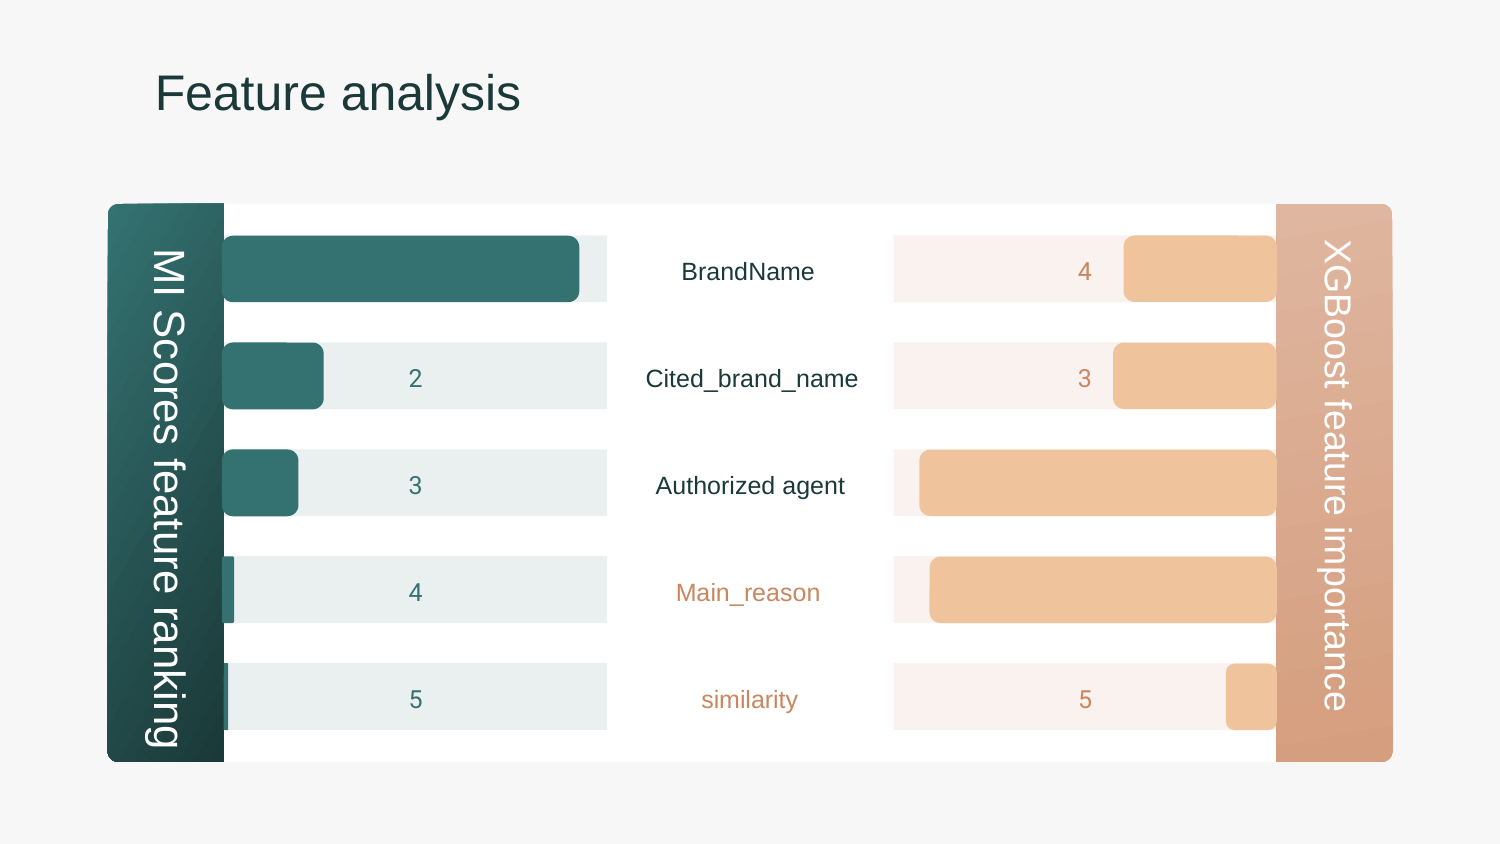

Feature analysis

XGBoost feature importance
MI Scores feature ranking

1
BrandName
4

2
Cited_brand_name
3

3
Authorized agent
1

4
Main_reason
4

5
similarity
5